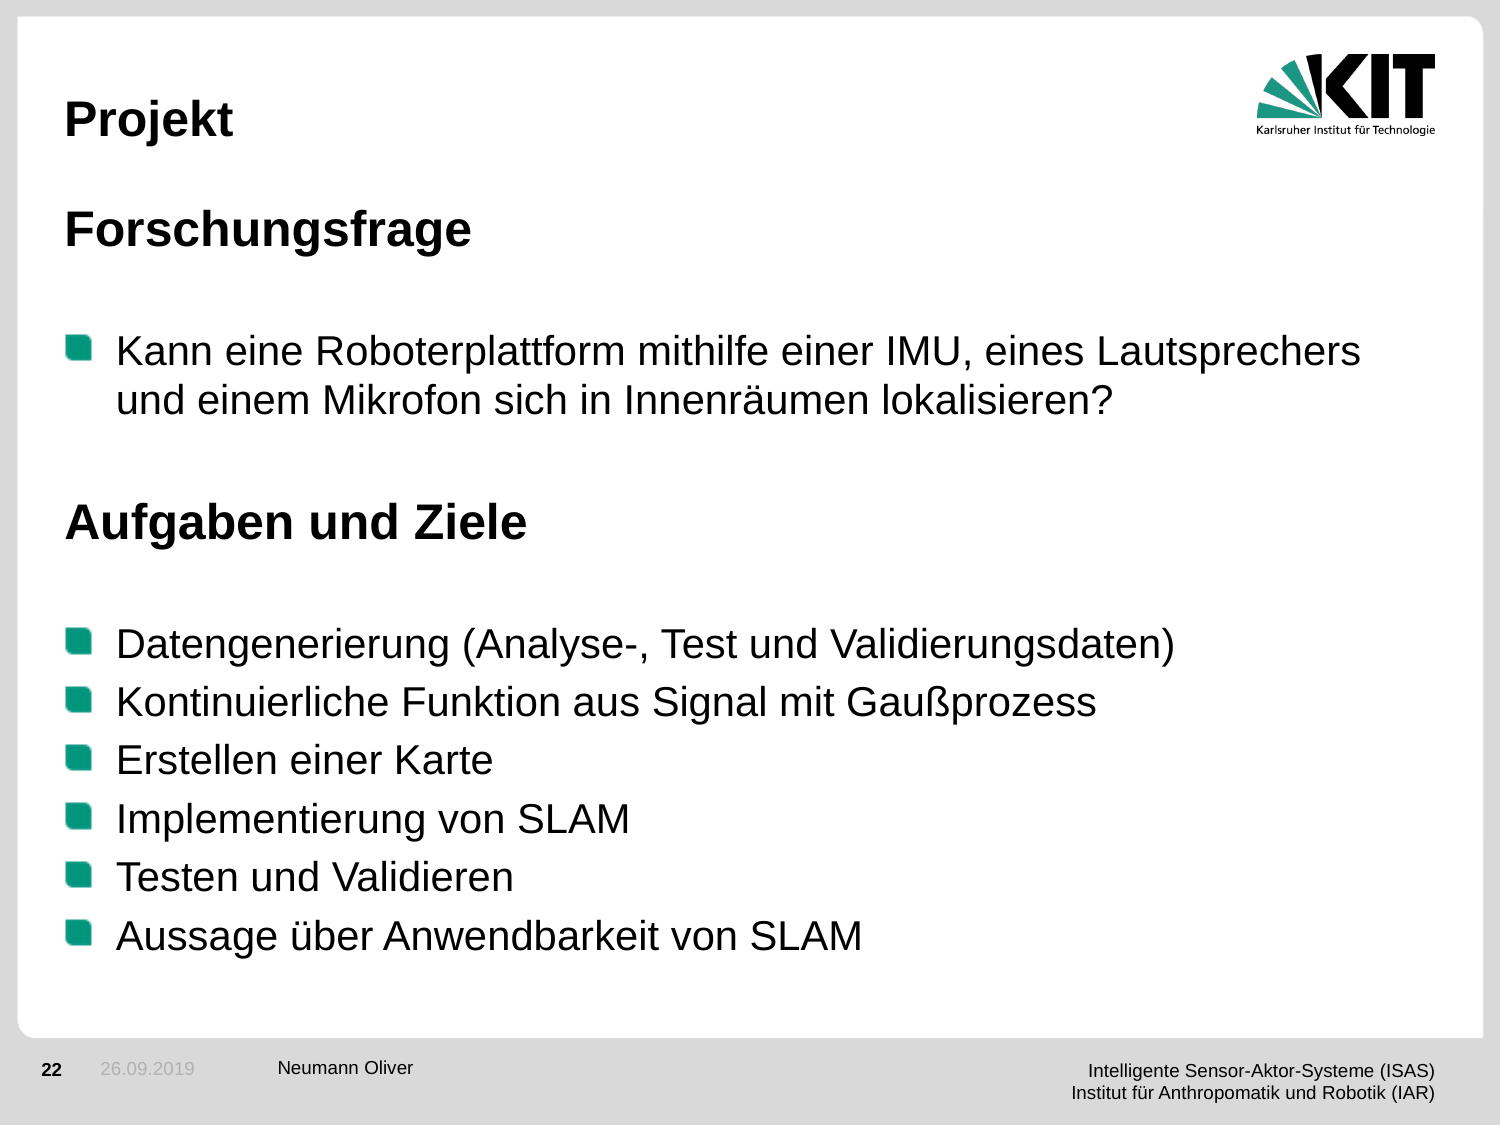

Projekt
Forschungsfrage

Kann eine Roboterplattform mithilfe einer IMU, eines Lautsprechers und einem Mikrofon sich in Innenräumen lokalisieren?

Aufgaben und Ziele

Datengenerierung (Analyse-, Test und Validierungsdaten)
Kontinuierliche Funktion aus Signal mit Gaußprozess
Erstellen einer Karte
Implementierung von SLAM
Testen und Validieren
Aussage über Anwendbarkeit von SLAM

26.09.2019